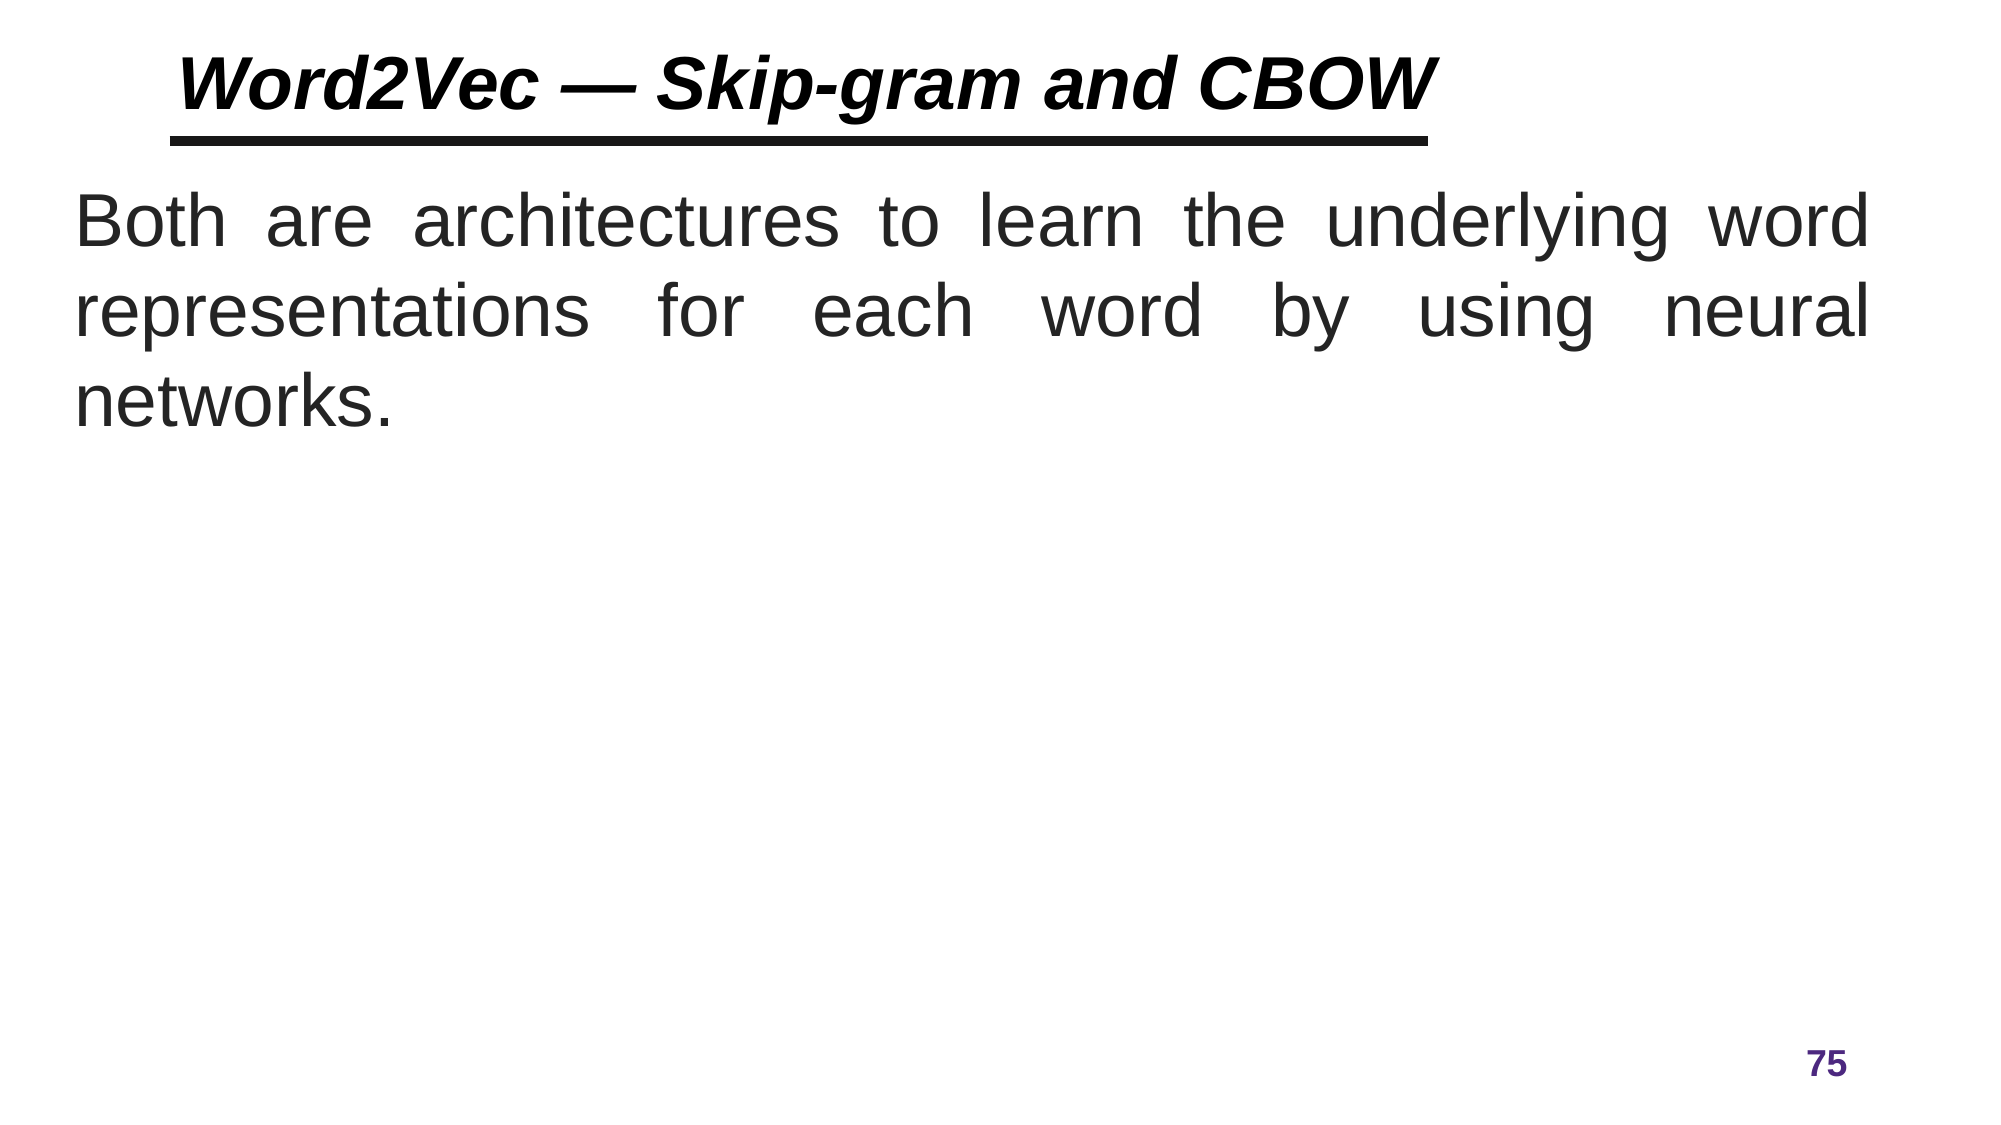

# Word2Vec — Skip-gram and CBOW
Both are architectures to learn the underlying word representations for each word by using neural networks.

Myth
Outcome